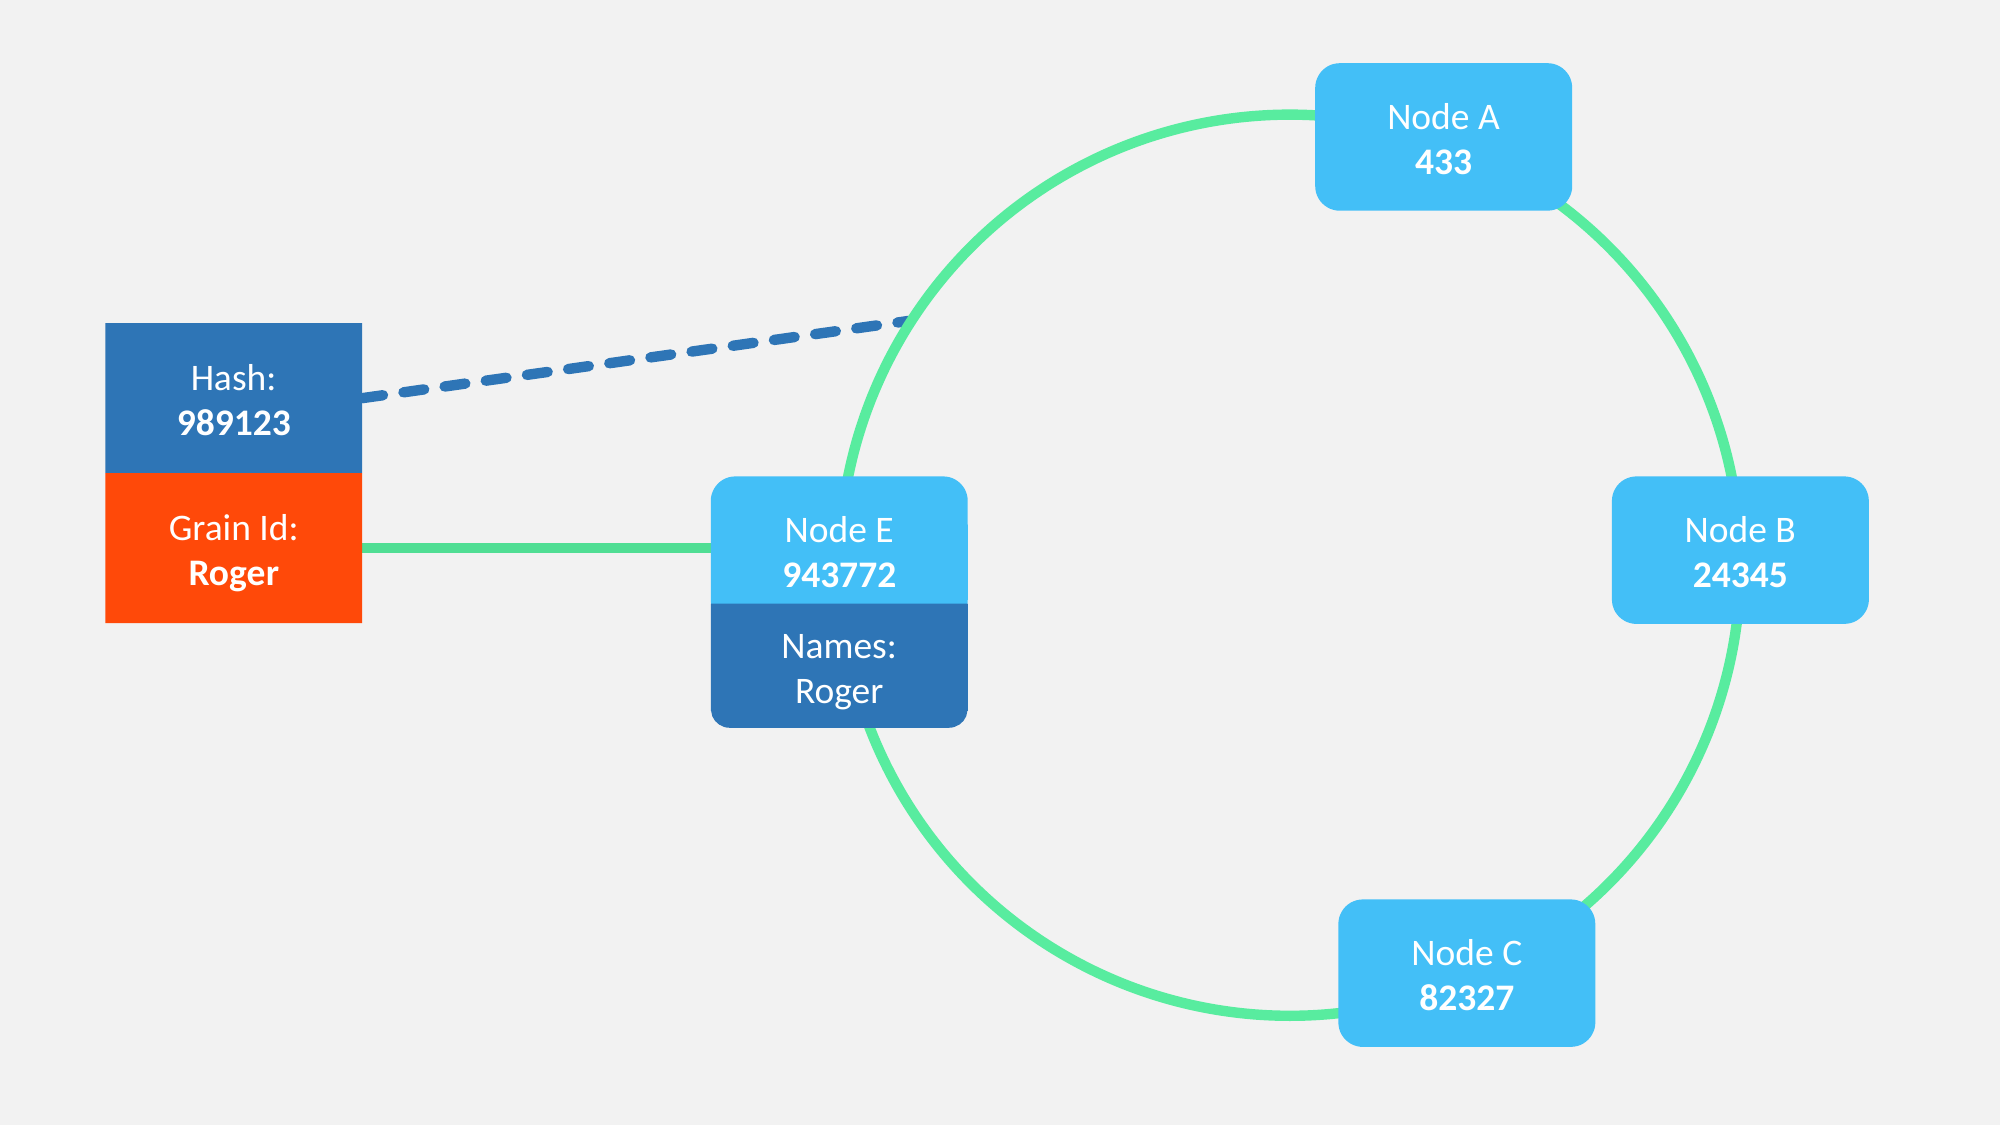

Node A
433

Hash:
989123
Grain Id:
Roger
Node E
943772
Node B
24345
Names:
Roger
Node C
82327